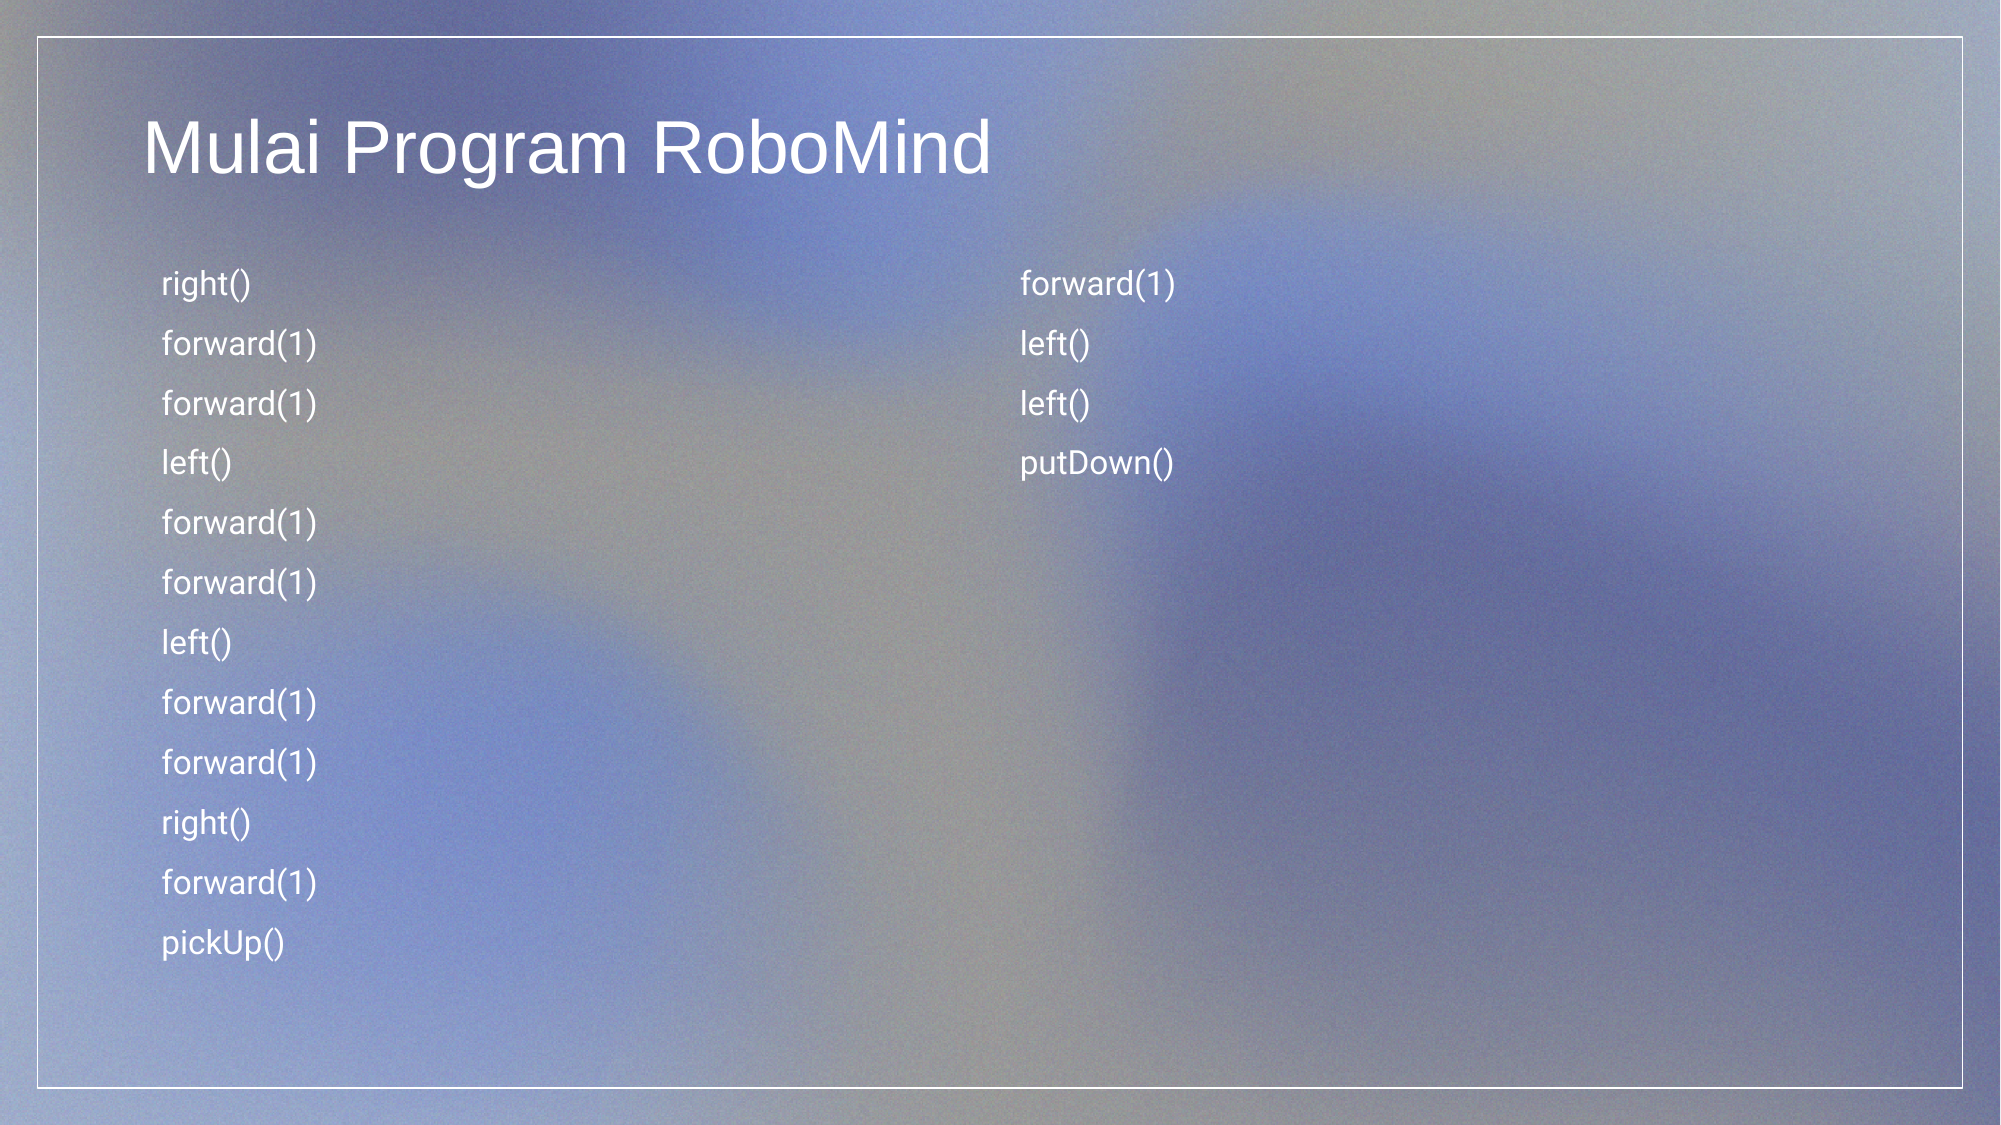

# Mulai Program RoboMind
right()
forward(1)
forward(1)
left()
forward(1)
forward(1)
left()
forward(1)
forward(1)
right()
forward(1)
pickUp()
forward(1)
left()
left()
putDown()